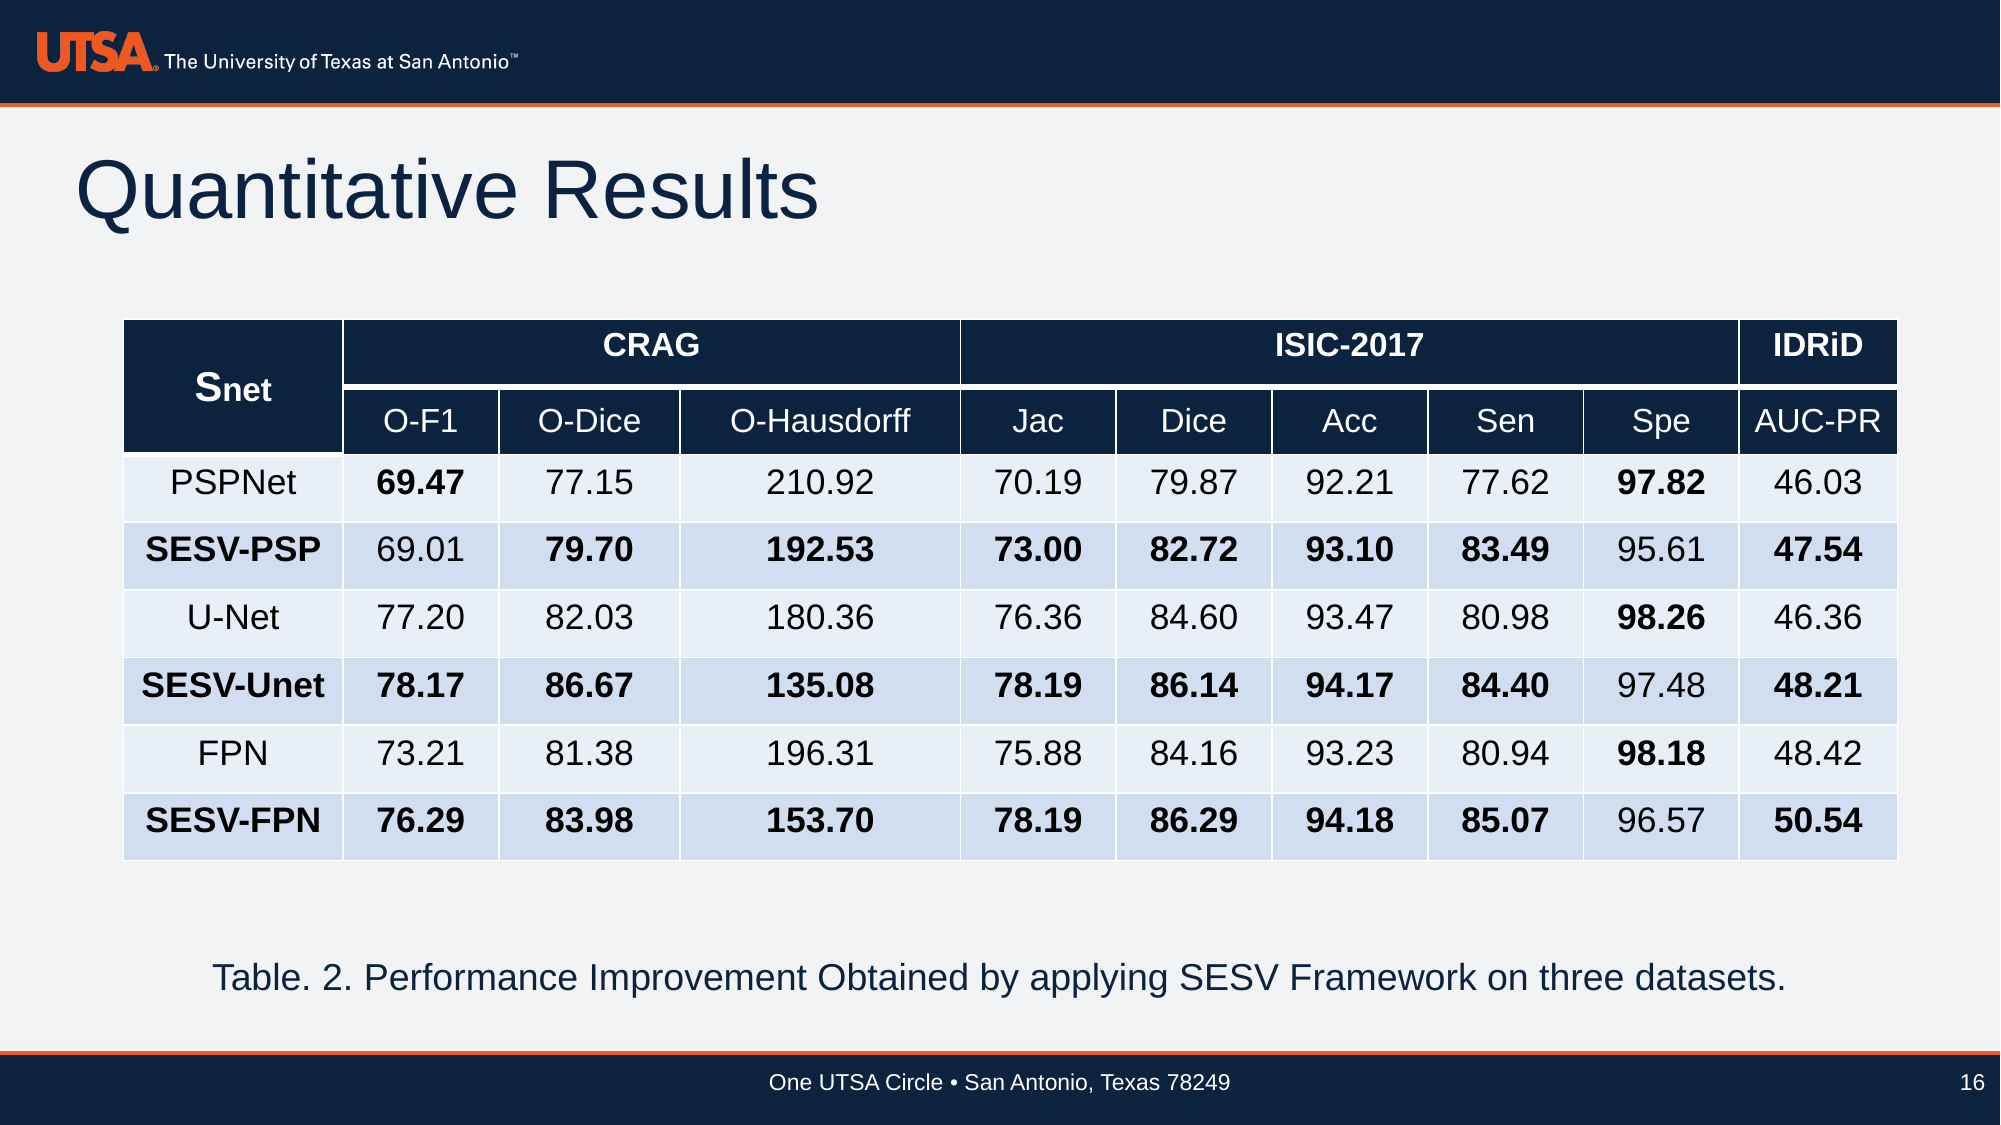

Quantitative Results
| Snet | CRAG |  |  | ISIC-2017 |  |  |  |  | IDRiD |
| --- | --- | --- | --- | --- | --- | --- | --- | --- | --- |
|  | O-F1 | O-Dice | O-Hausdorff | Jac | Dice | Acc | Sen | Spe | AUC-PR |
| PSPNet | 69.47 | 77.15 | 210.92 | 70.19 | 79.87 | 92.21 | 77.62 | 97.82 | 46.03 |
| SESV-PSP | 69.01 | 79.70 | 192.53 | 73.00 | 82.72 | 93.10 | 83.49 | 95.61 | 47.54 |
| U-Net | 77.20 | 82.03 | 180.36 | 76.36 | 84.60 | 93.47 | 80.98 | 98.26 | 46.36 |
| SESV-Unet | 78.17 | 86.67 | 135.08 | 78.19 | 86.14 | 94.17 | 84.40 | 97.48 | 48.21 |
| FPN | 73.21 | 81.38 | 196.31 | 75.88 | 84.16 | 93.23 | 80.94 | 98.18 | 48.42 |
| SESV-FPN | 76.29 | 83.98 | 153.70 | 78.19 | 86.29 | 94.18 | 85.07 | 96.57 | 50.54 |
Table. 2. Performance Improvement Obtained by applying SESV Framework on three datasets.
16
One UTSA Circle • San Antonio, Texas 78249